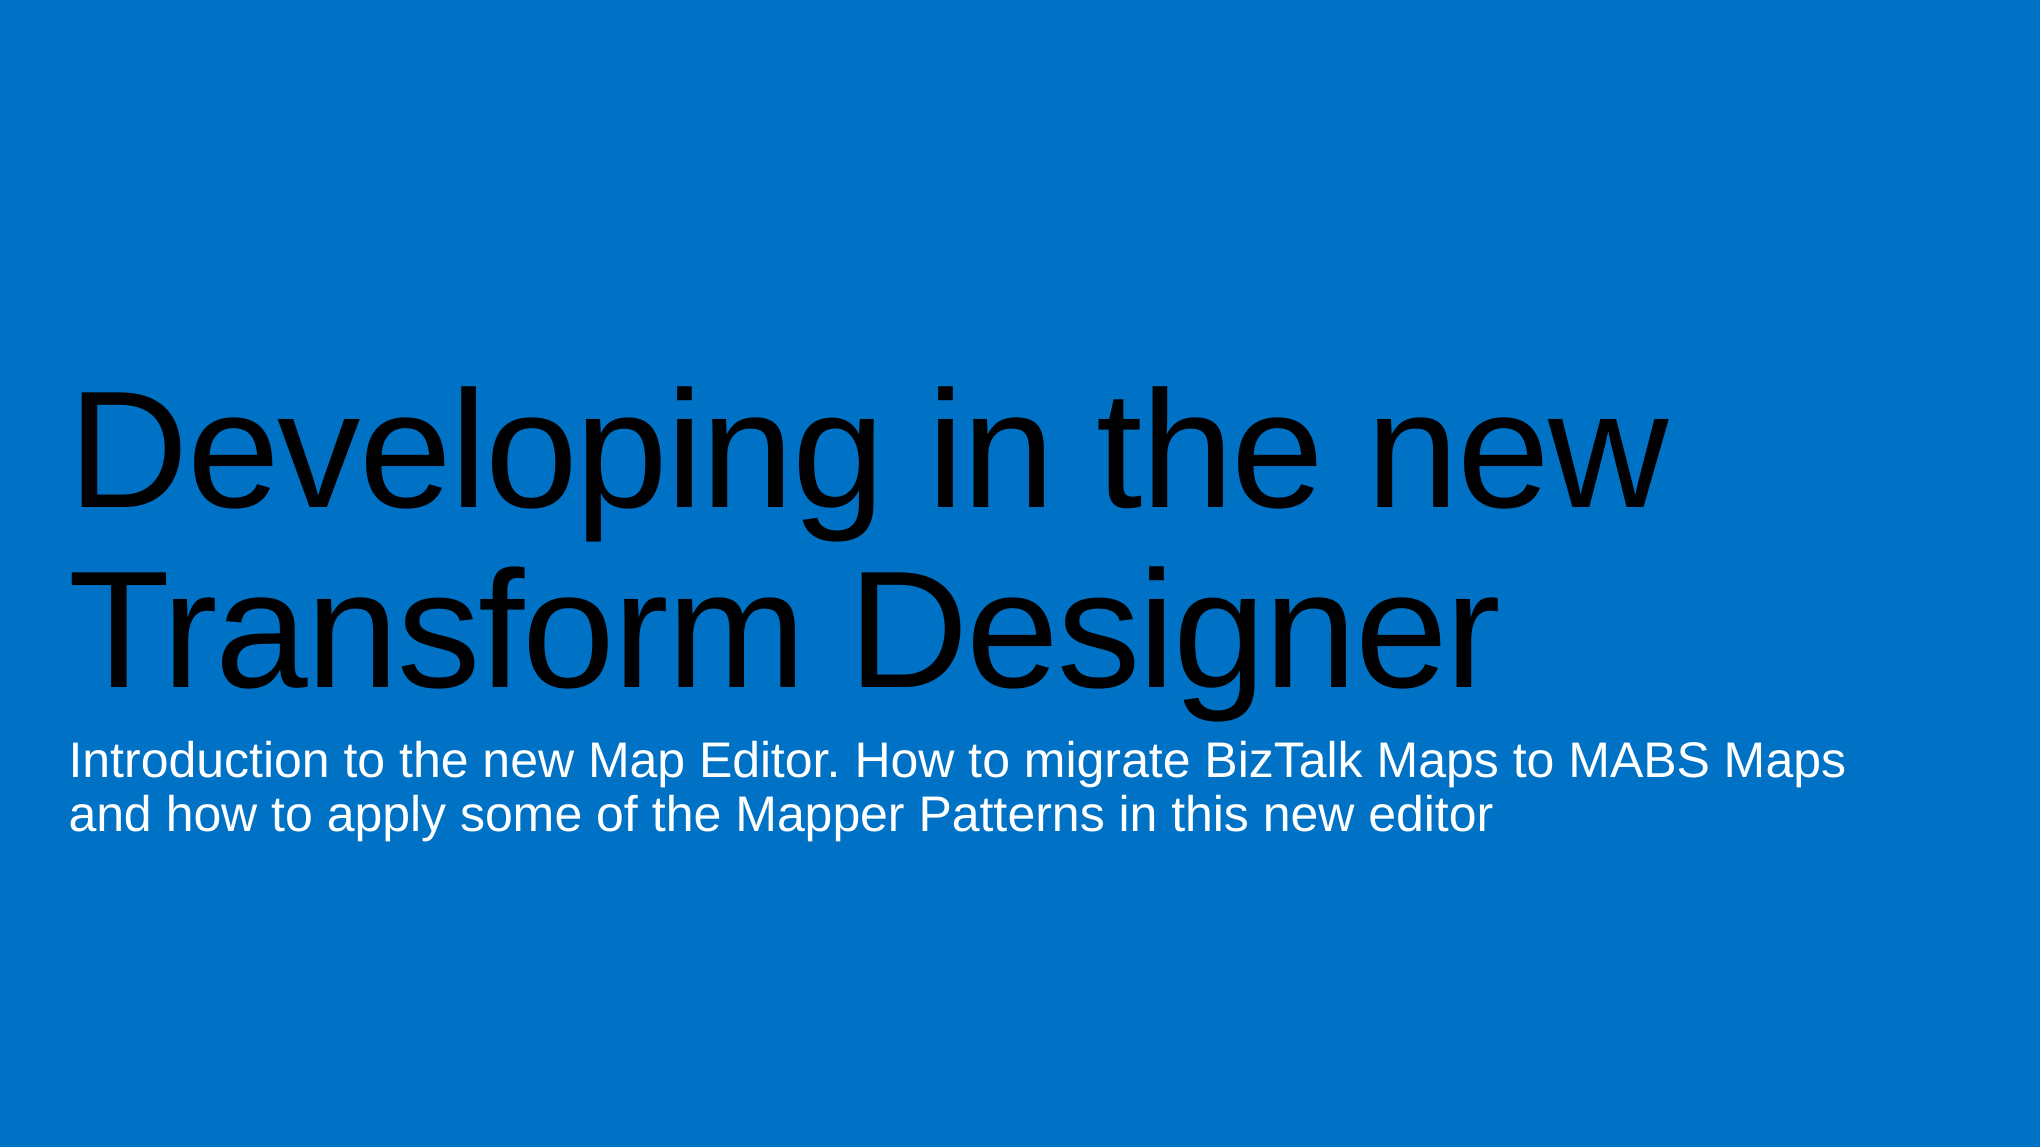

# Developing in the new Transform Designer
Introduction to the new Map Editor. How to migrate BizTalk Maps to MABS Maps and how to apply some of the Mapper Patterns in this new editor